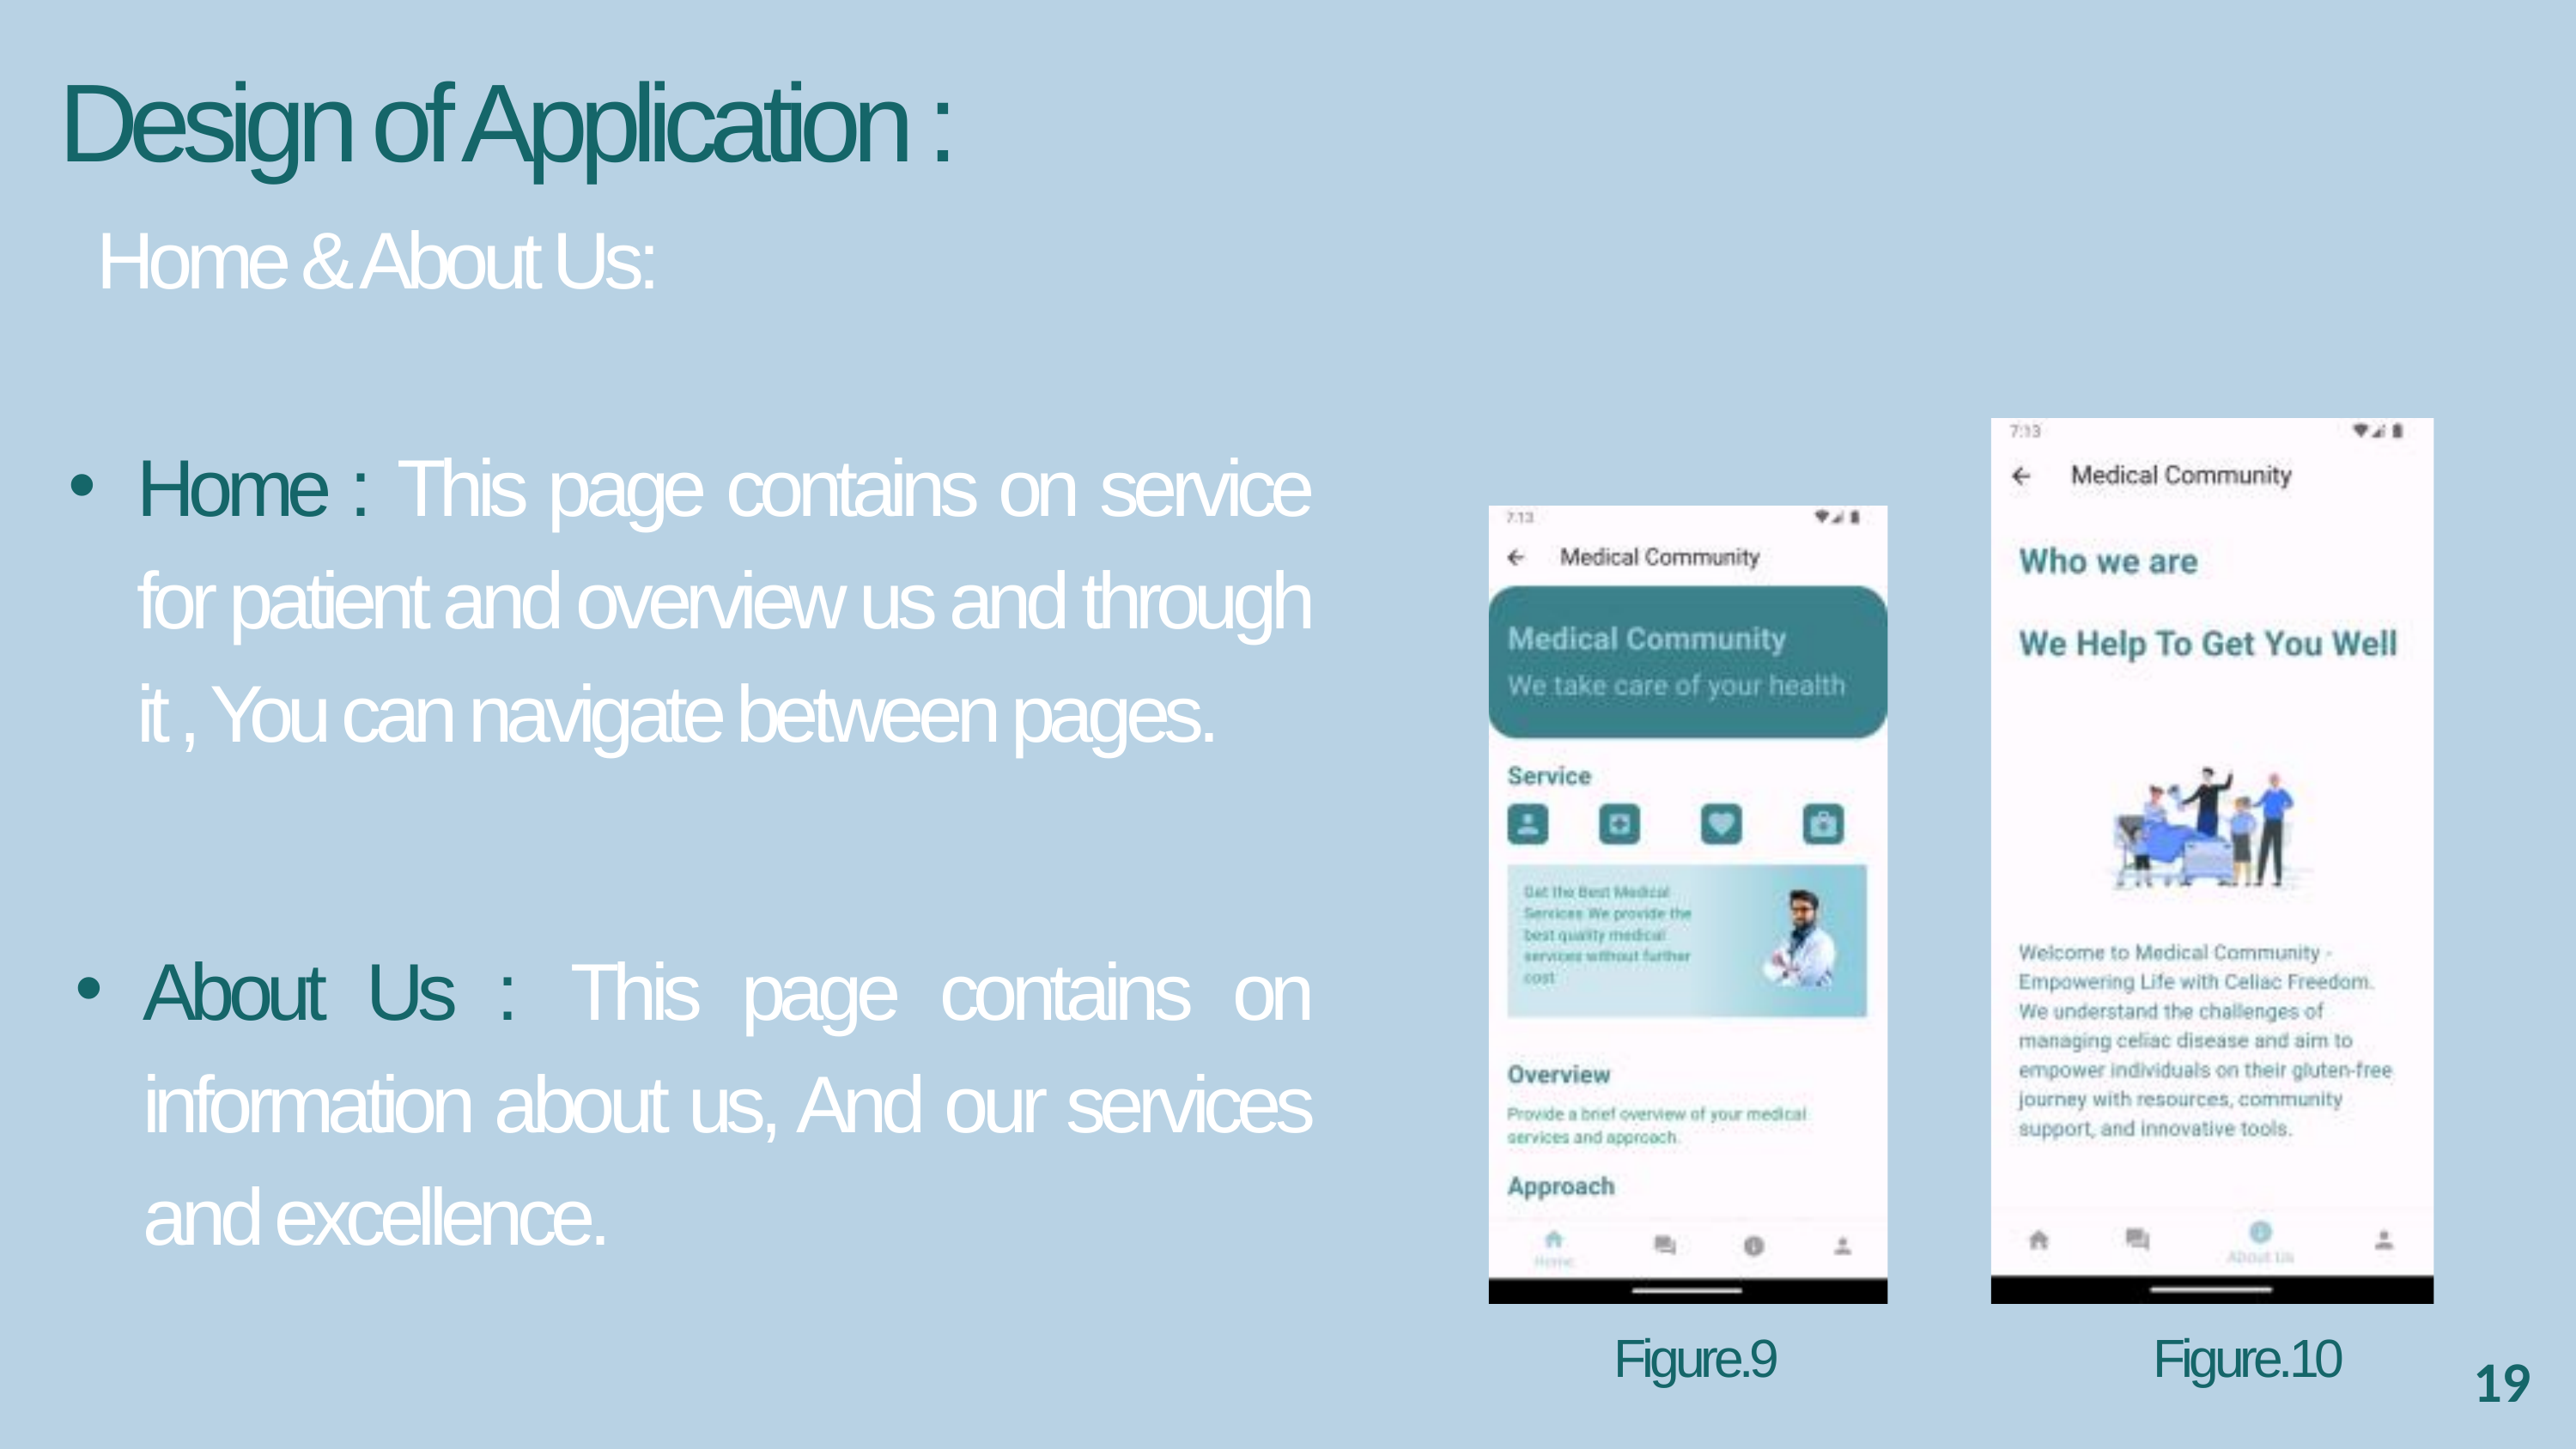

Design of Application :
Home & About Us:

Home : This page contains on service for patient and overview us and through it , You can navigate between pages.

About Us : This page contains on information about us, And our services and excellence.
Figure.9
Figure.10
19